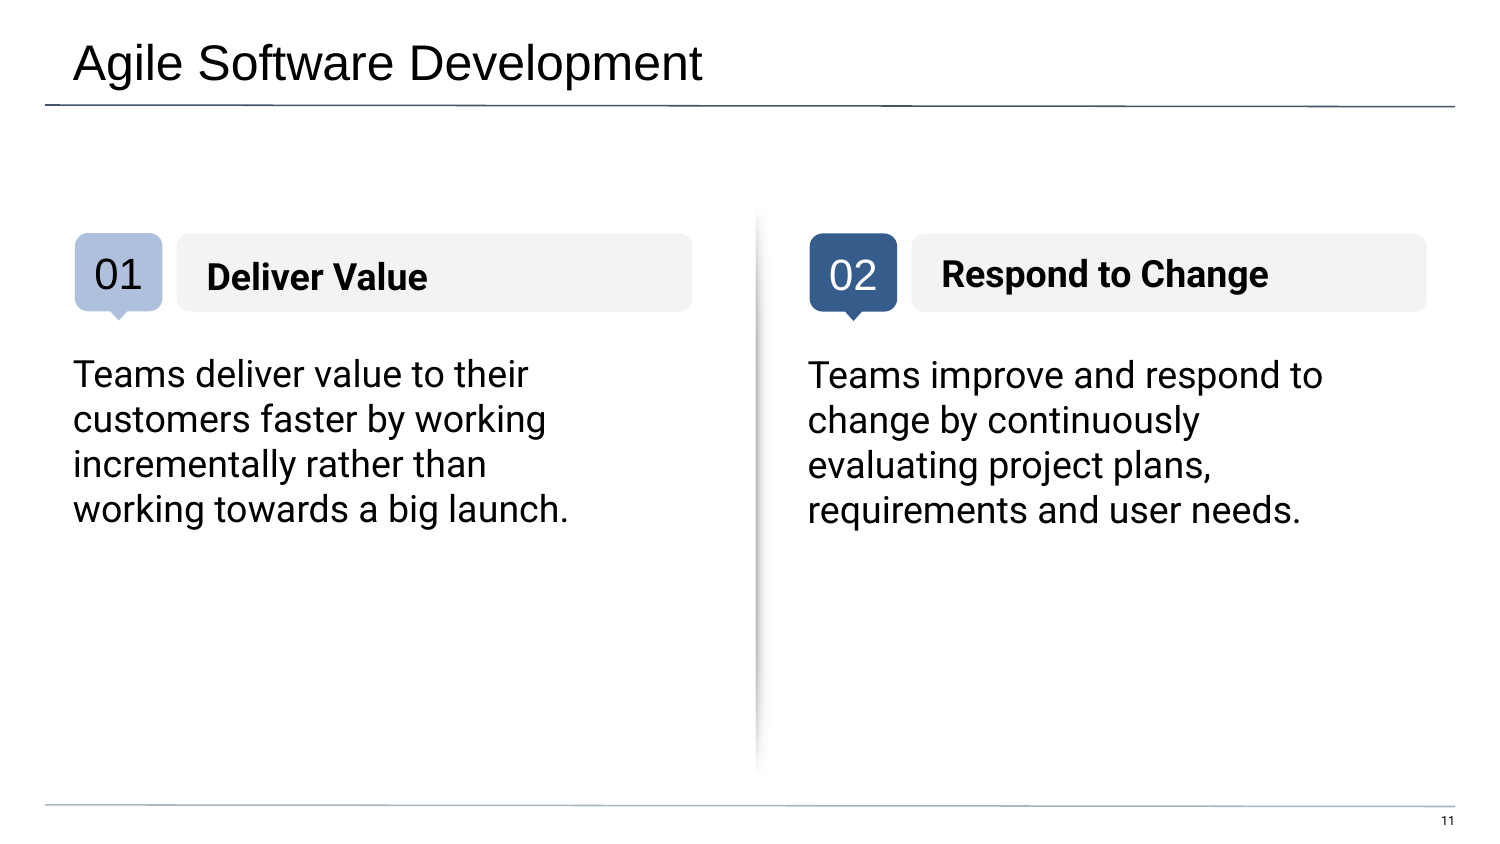

# Agile Software Development

Deliver Value
Respond to Change
Teams deliver value to their customers faster by working incrementally rather than working towards a big launch.
Teams improve and respond to change by continuously evaluating project plans, requirements and user needs.